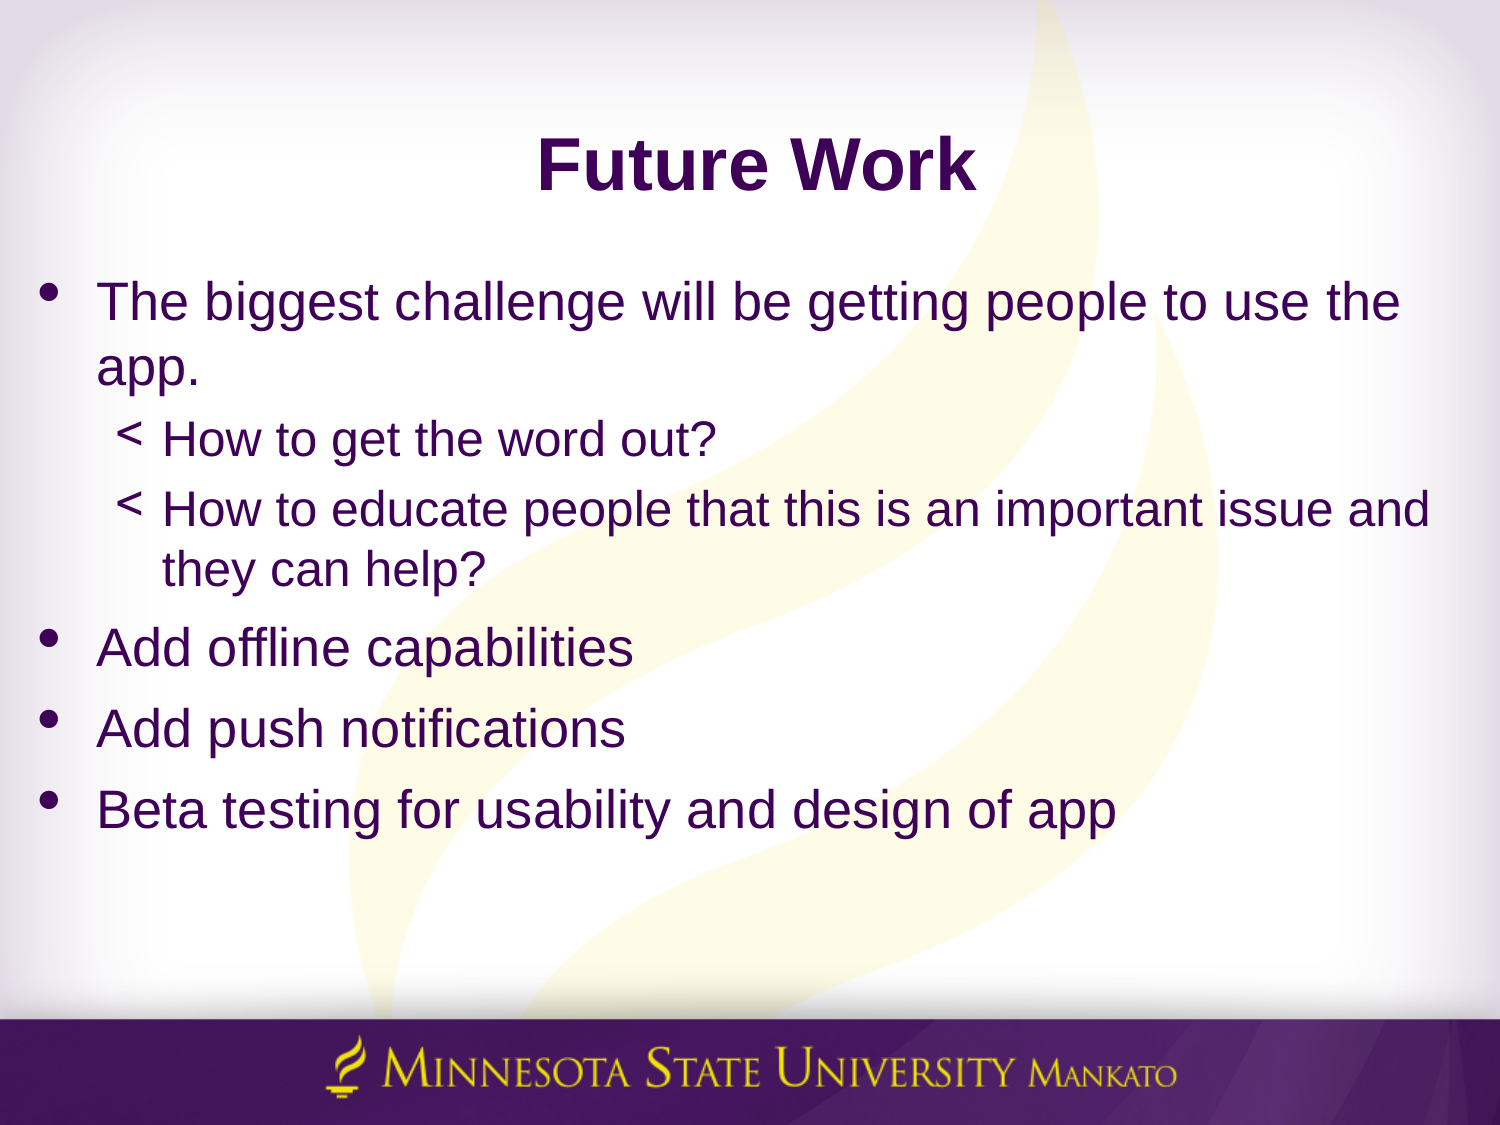

# Future Work
The biggest challenge will be getting people to use the app.
How to get the word out?
How to educate people that this is an important issue and they can help?
Add offline capabilities
Add push notifications
Beta testing for usability and design of app